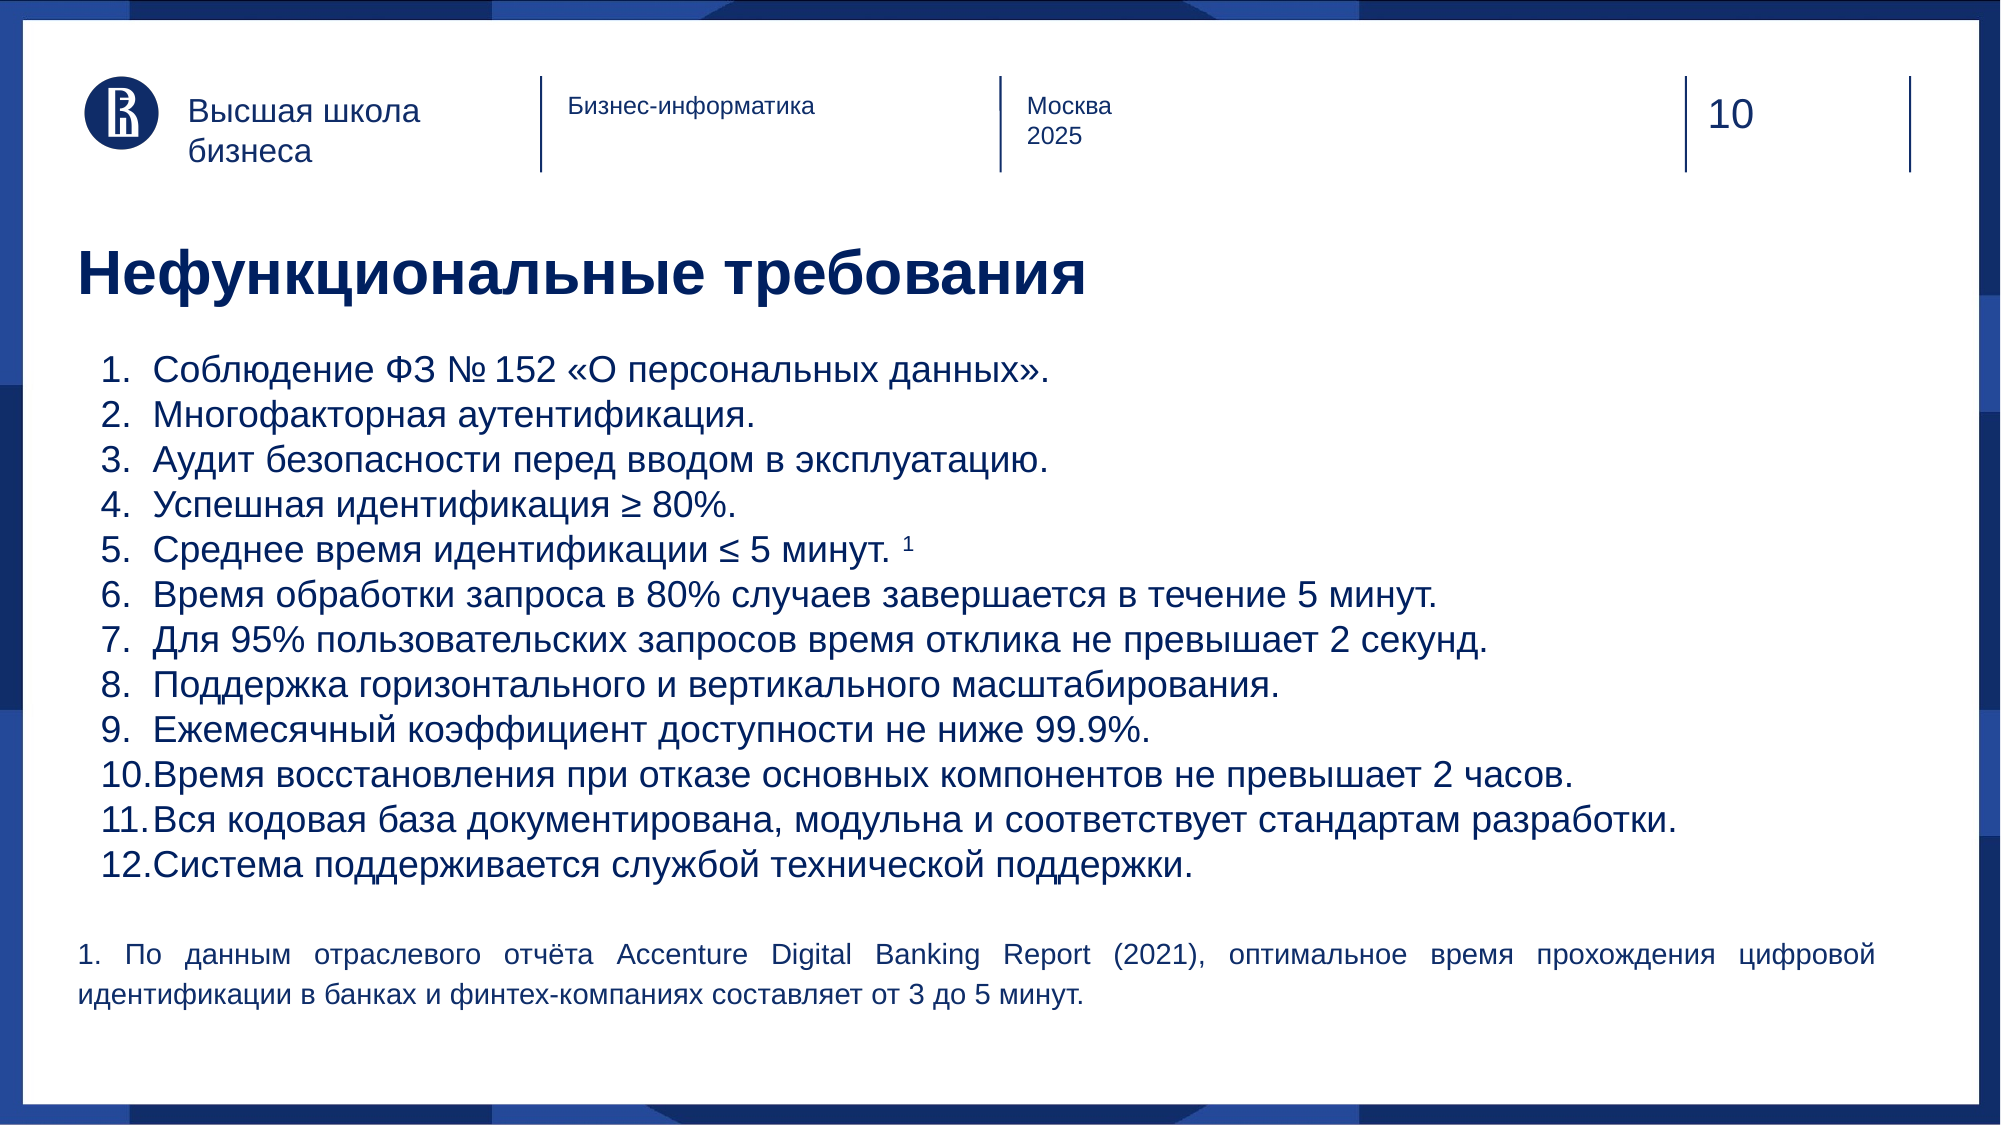

Высшая школа бизнеса
Бизнес-информатика
Москва
2025
# Нефункциональные требования

Соблюдение ФЗ № 152 «О персональных данных».
Многофакторная аутентификация.
Аудит безопасности перед вводом в эксплуатацию.
Успешная идентификация ≥ 80%.
Среднее время идентификации ≤ 5 минут. 1
Время обработки запроса в 80% случаев завершается в течение 5 минут.
Для 95% пользовательских запросов время отклика не превышает 2 секунд.
Поддержка горизонтального и вертикального масштабирования.
Ежемесячный коэффициент доступности не ниже 99.9%.
Время восстановления при отказе основных компонентов не превышает 2 часов.
Вся кодовая база документирована, модульна и соответствует стандартам разработки.
Система поддерживается службой технической поддержки.

1. По данным отраслевого отчёта Accenture Digital Banking Report (2021), оптимальное время прохождения цифровой идентификации в банках и финтех-компаниях составляет от 3 до 5 минут.